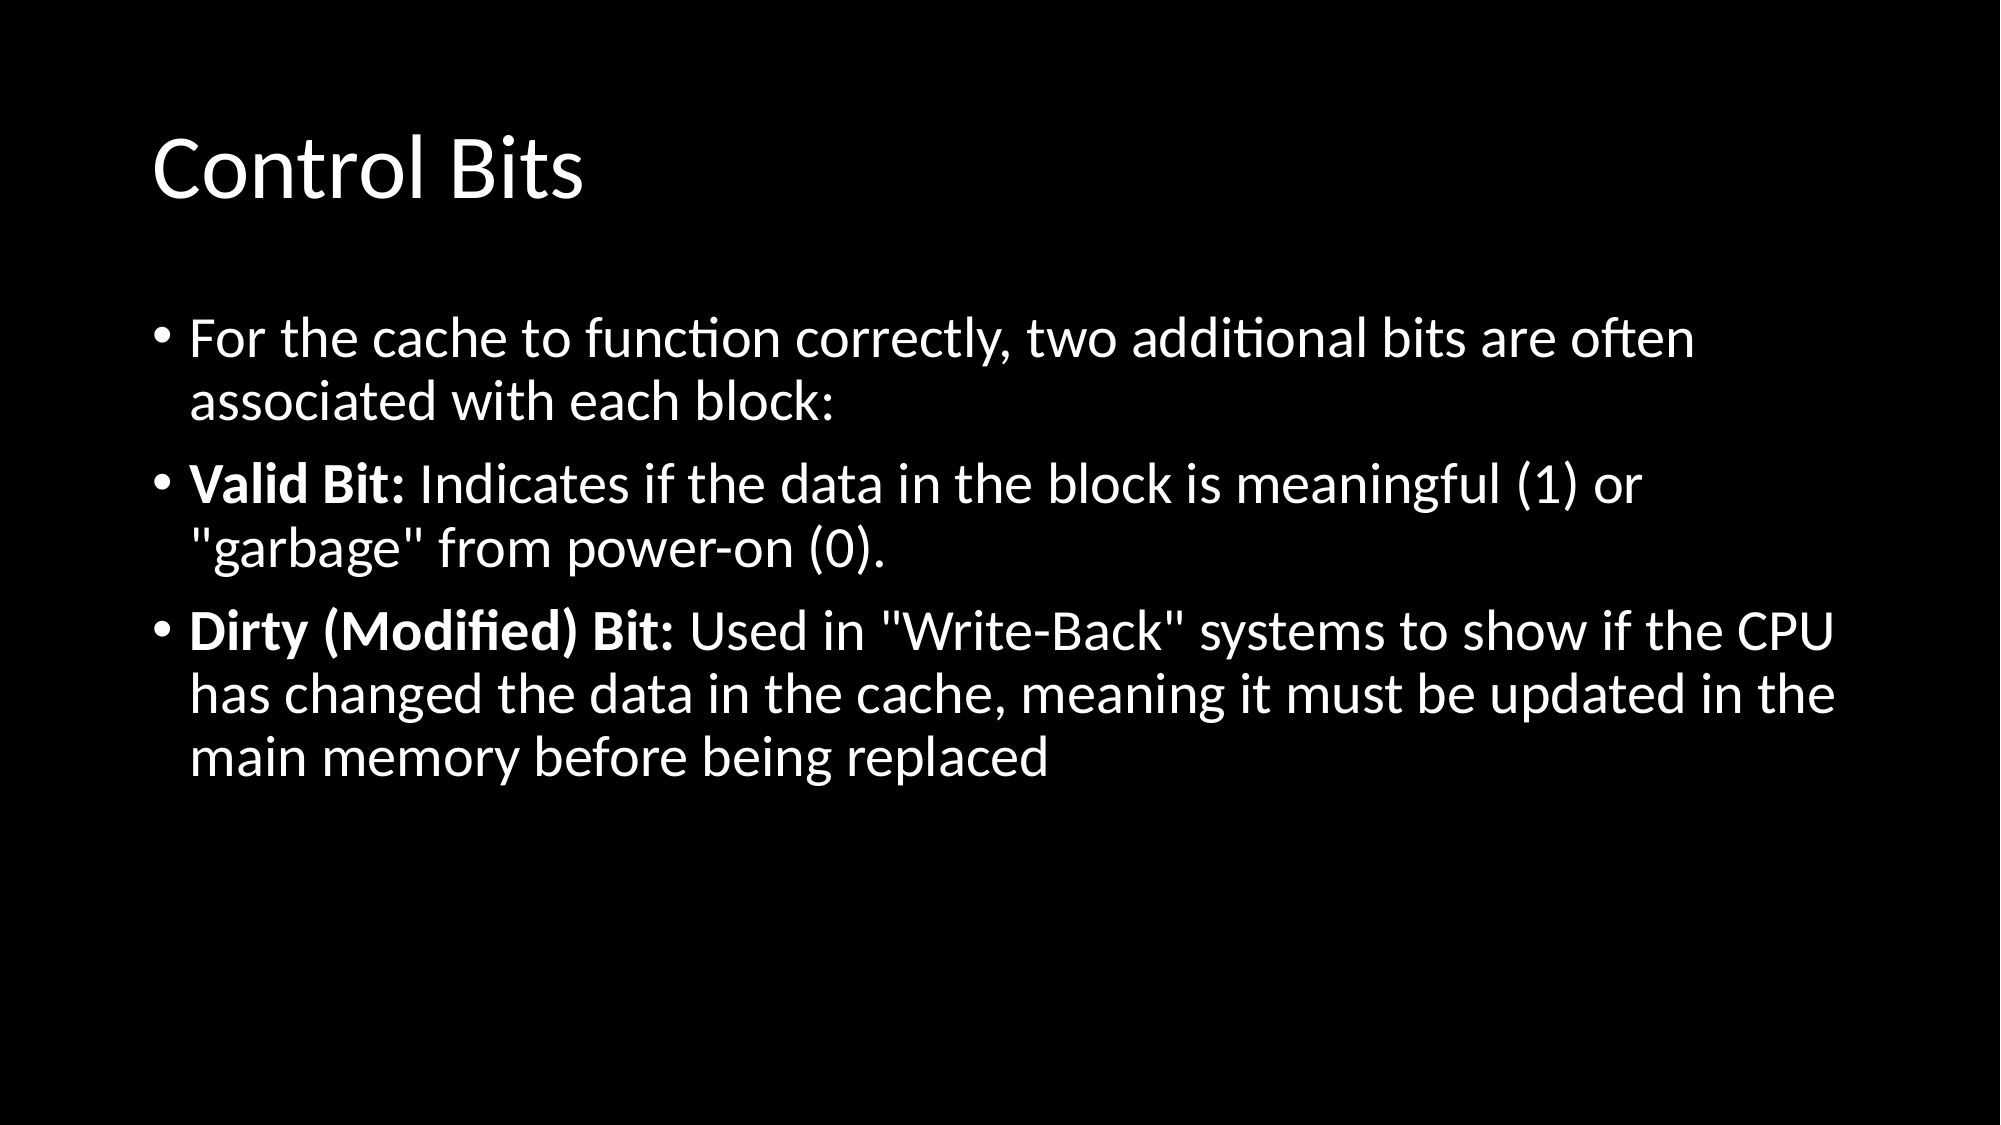

# Control Bits
For the cache to function correctly, two additional bits are often associated with each block:
Valid Bit: Indicates if the data in the block is meaningful (1) or "garbage" from power-on (0).
Dirty (Modified) Bit: Used in "Write-Back" systems to show if the CPU has changed the data in the cache, meaning it must be updated in the main memory before being replaced